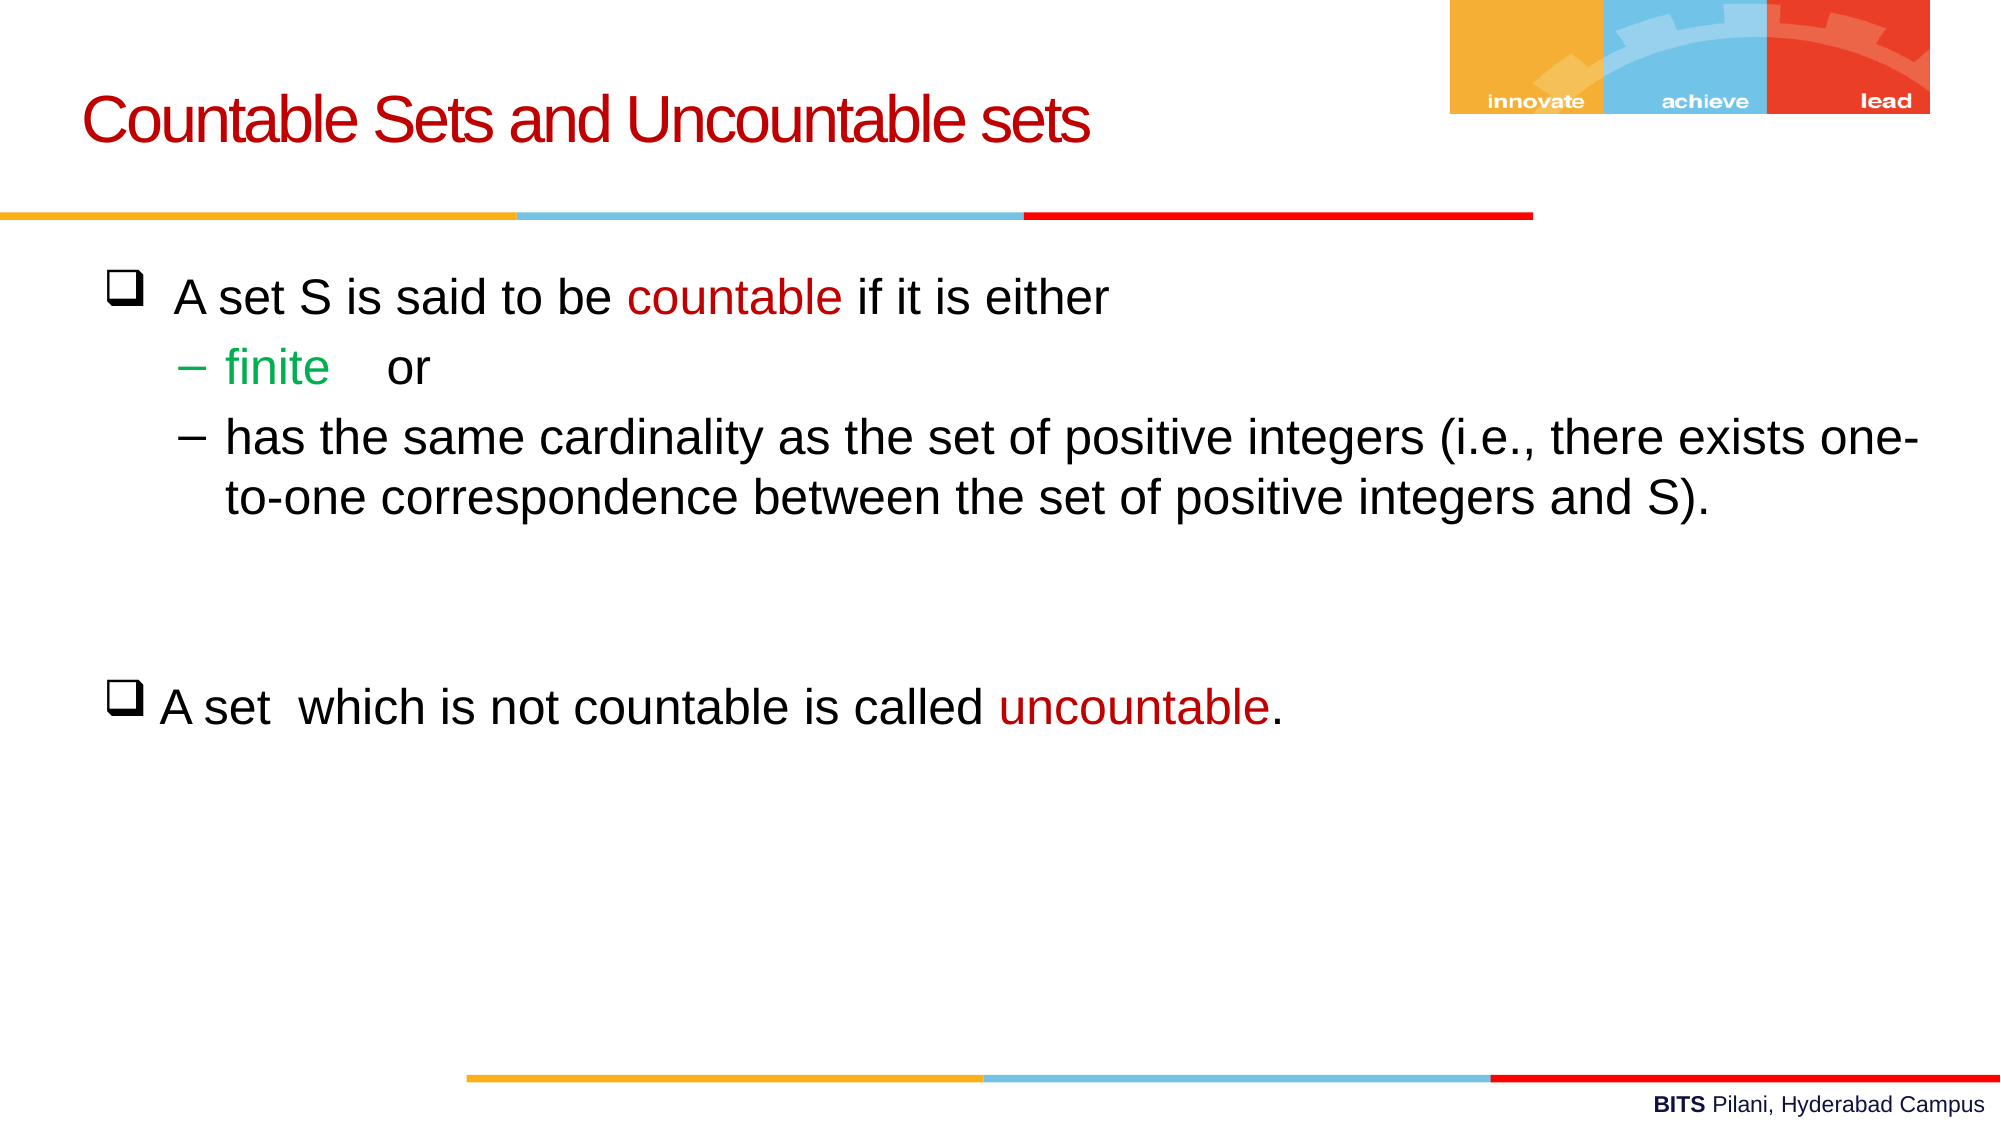

Countable Sets and Uncountable sets
 A set S is said to be countable if it is either
finite    or
has the same cardinality as the set of positive integers (i.e., there exists one-to-one correspondence between the set of positive integers and S).

A set  which is not countable is called uncountable.